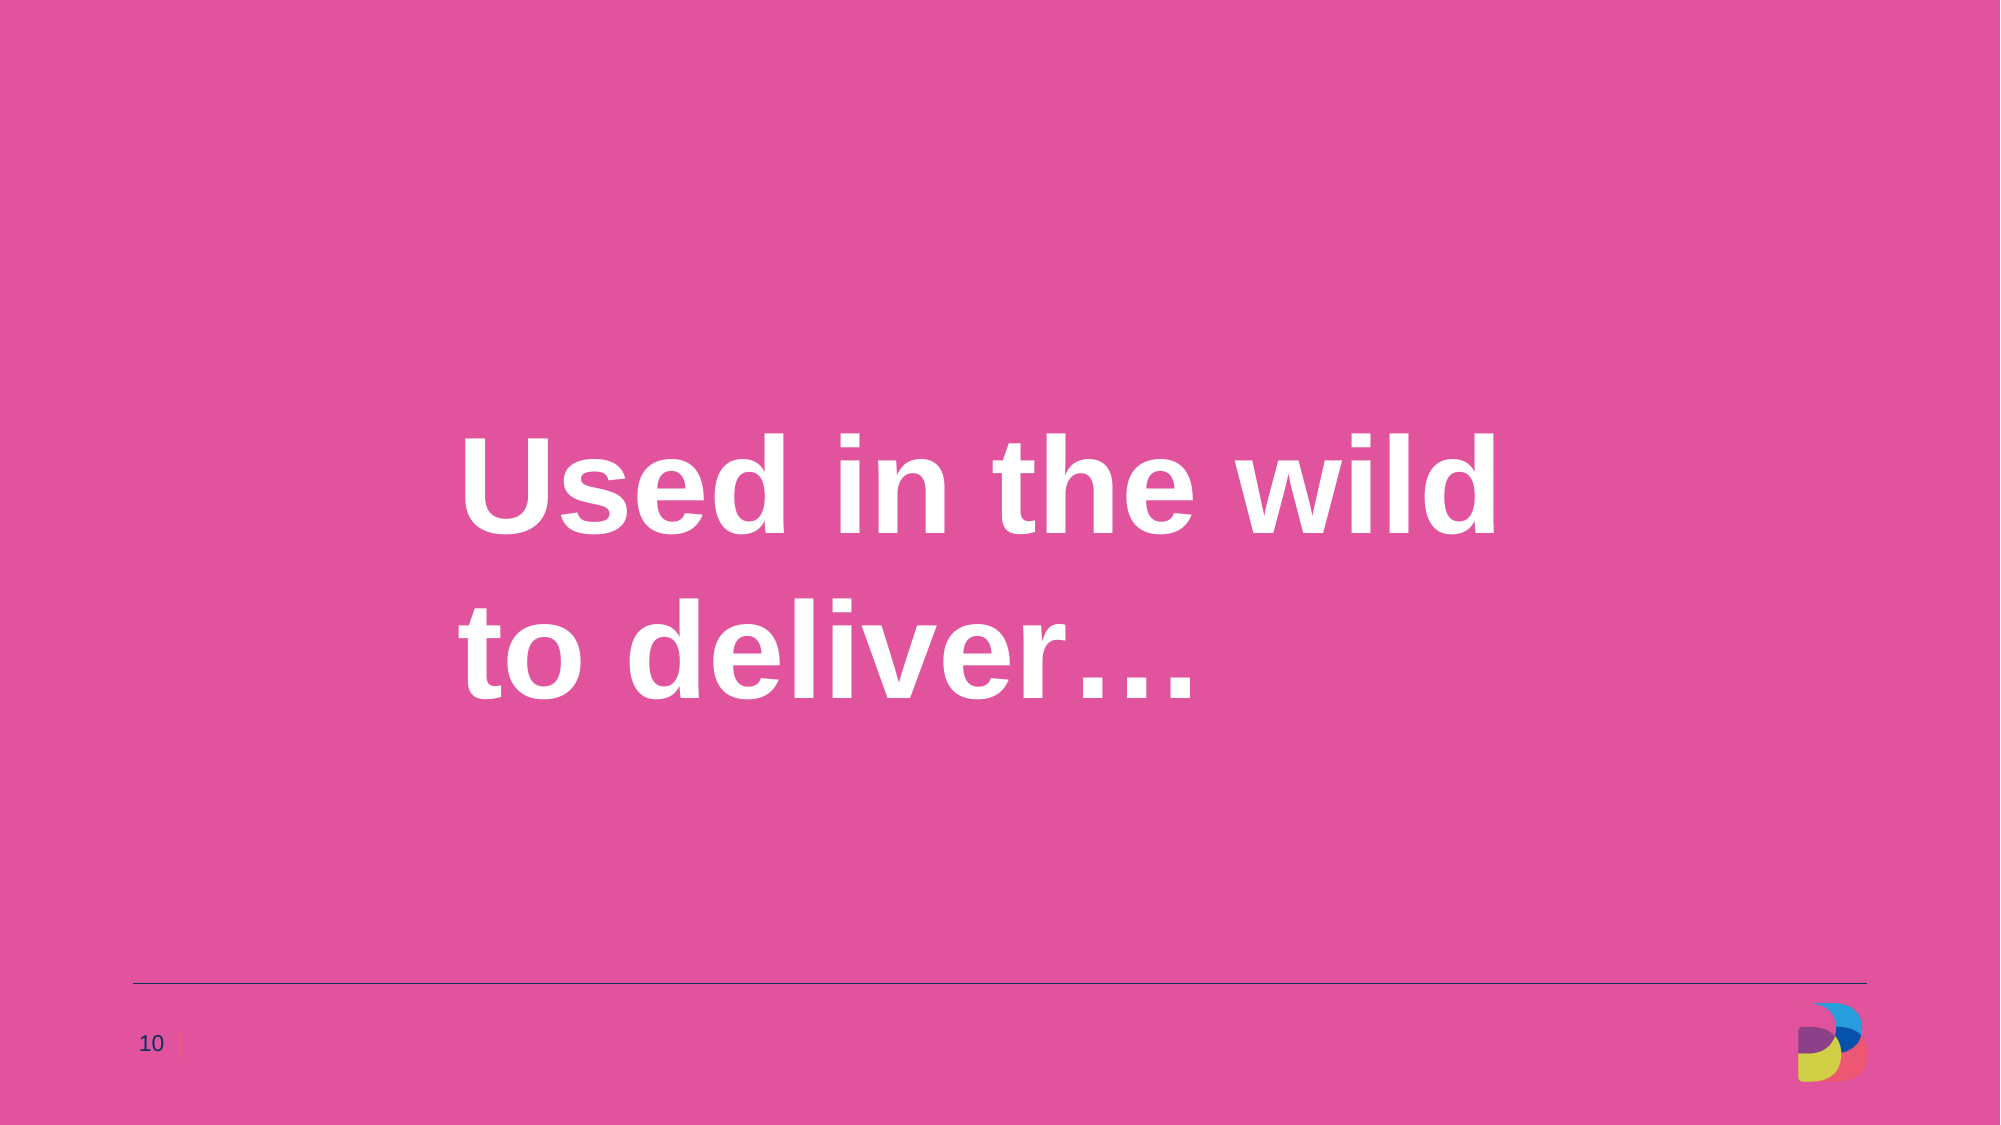

Used in the wild
to deliver…
10